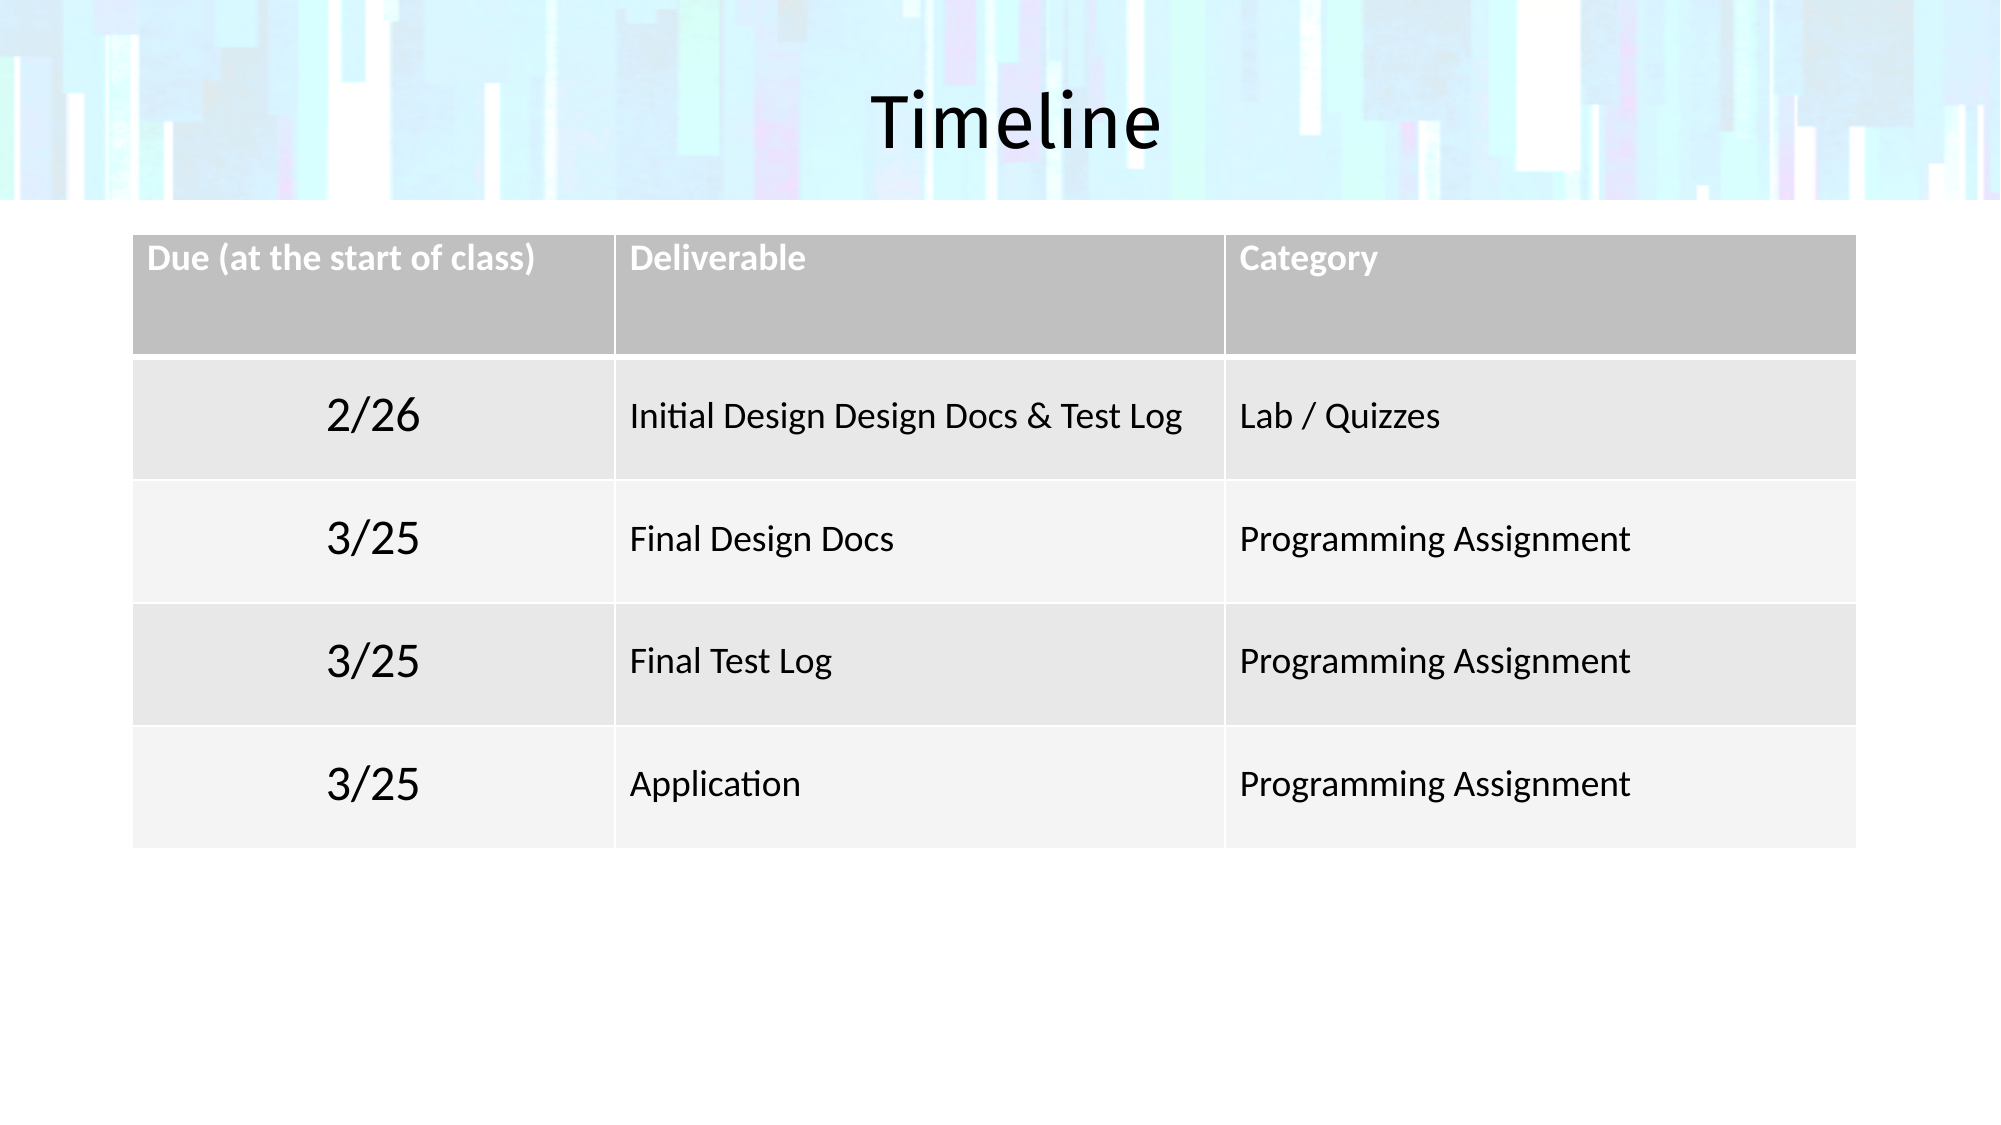

# Timeline
| Due (at the start of class) | Deliverable | Category |
| --- | --- | --- |
| 2/26 | Initial Design Design Docs & Test Log | Lab / Quizzes |
| 3/25 | Final Design Docs | Programming Assignment |
| 3/25 | Final Test Log | Programming Assignment |
| 3/25 | Application | Programming Assignment |